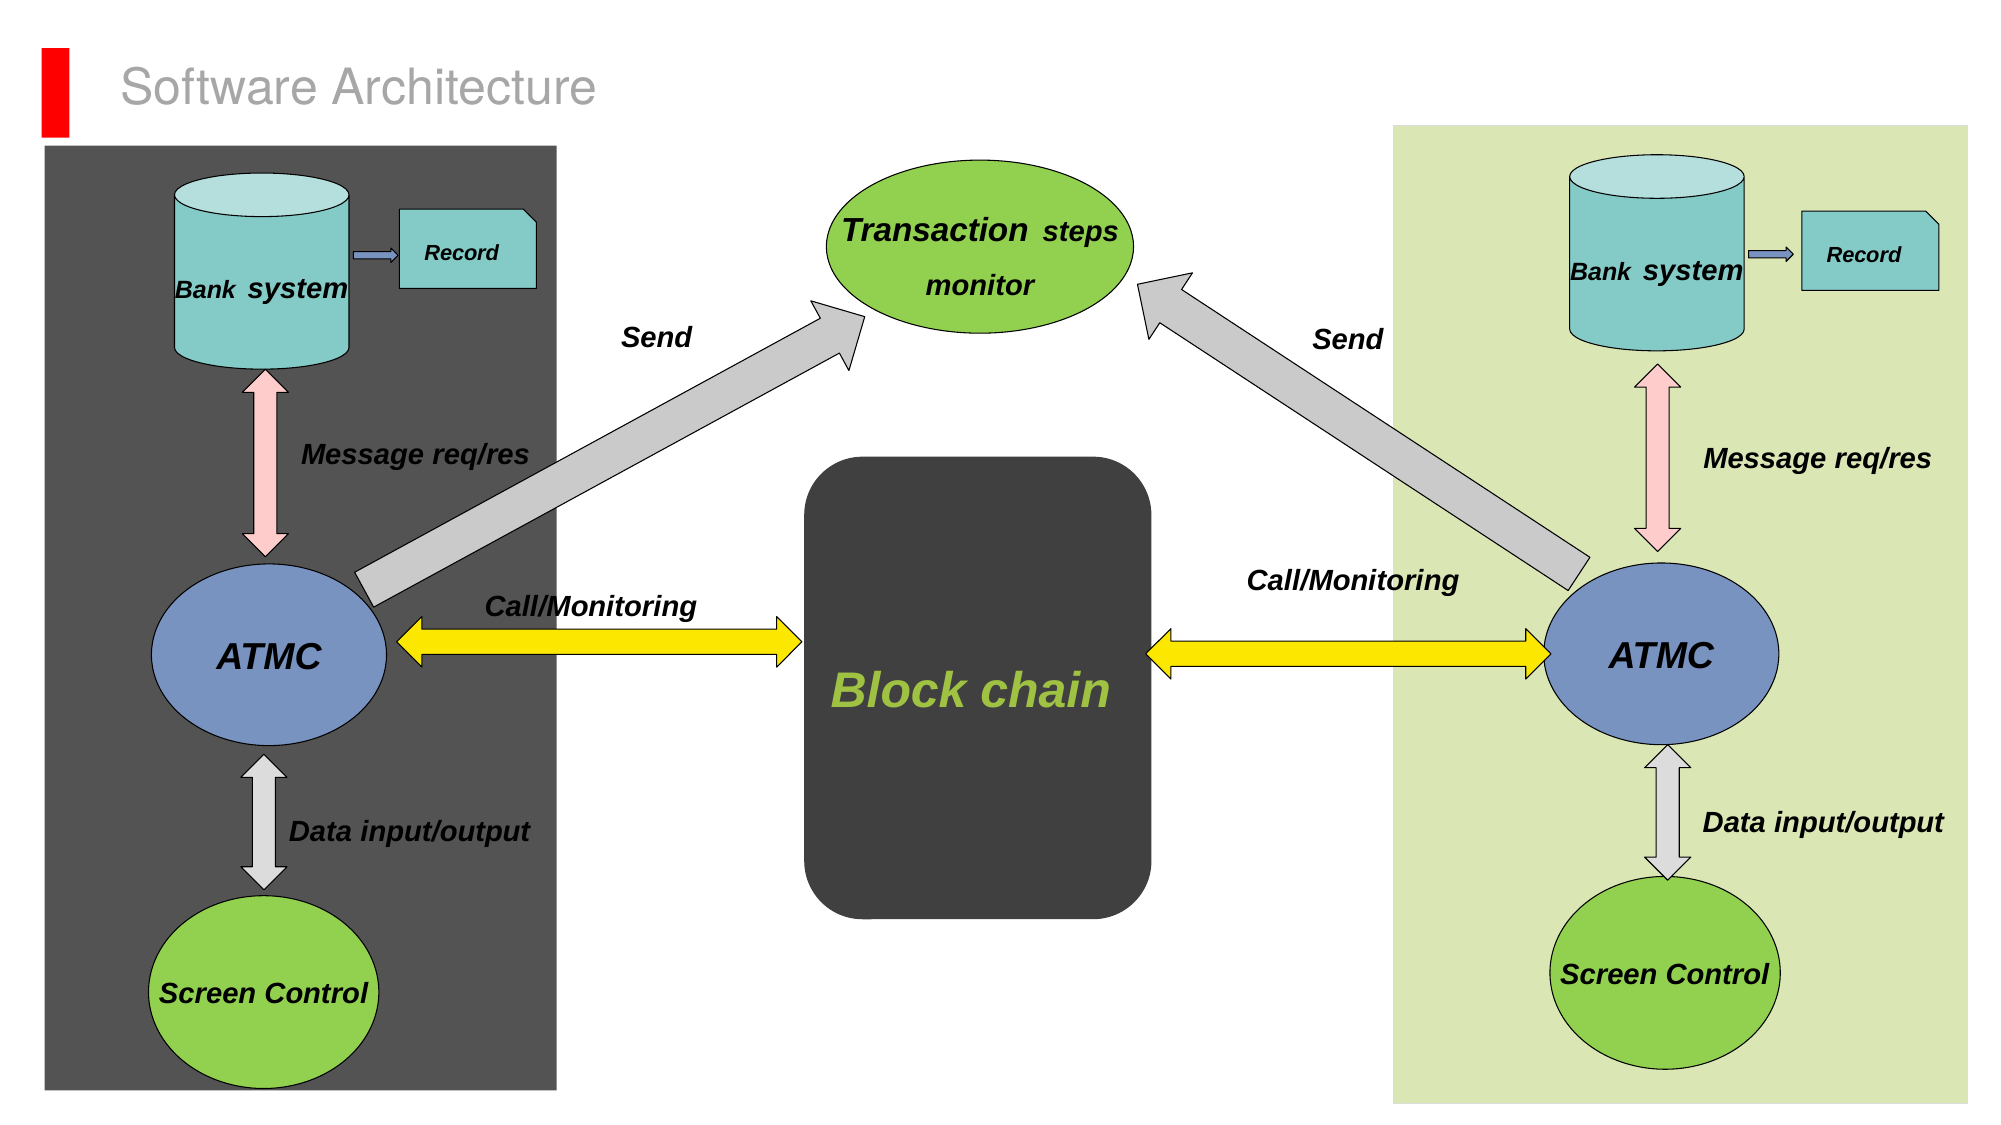

Software Architecture

Bank system
Transaction steps
monitor
Bank system
Record
Record

Send
Send

Message req/res
Message req/res

Block chain
Call/Monitoring
Call/Monitoring
ATMC
ATMC
Different banks in limited areas,
Same country

Data input/output
Data input/output
Screen Control
Screen Control
RESTRICTED